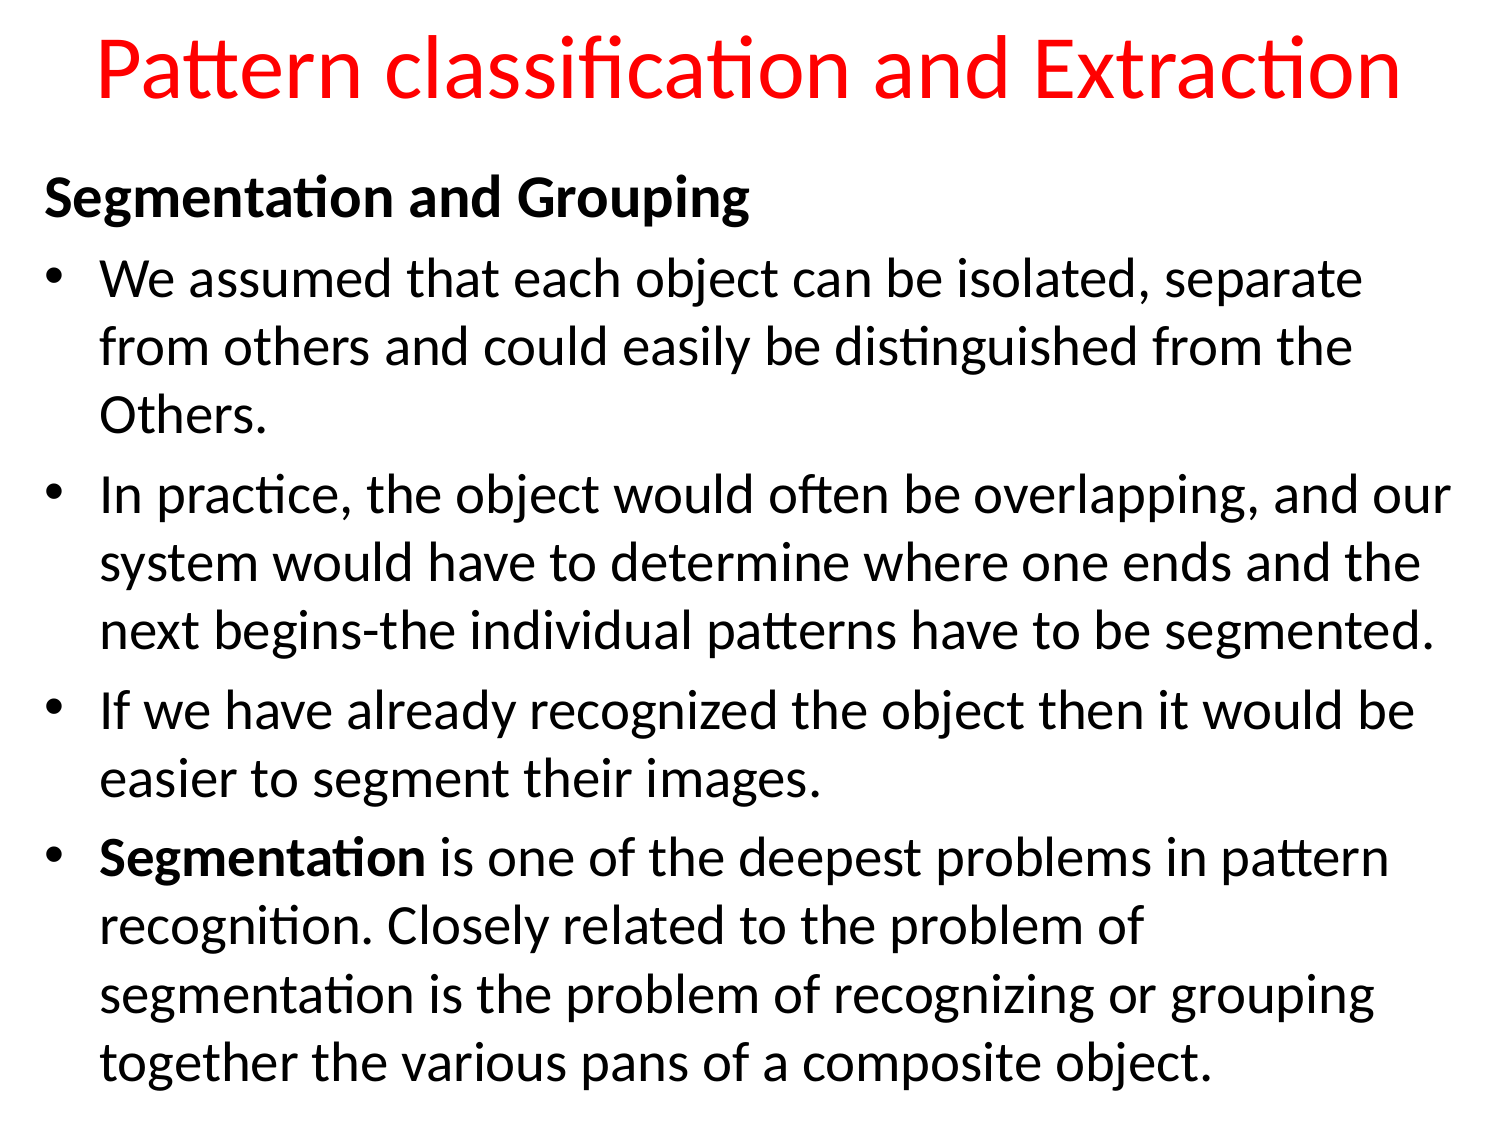

# Pattern classification and Extraction
Segmentation and Grouping
We assumed that each object can be isolated, separate from others and could easily be distinguished from the Others.
In practice, the object would often be overlapping, and our system would have to determine where one ends and the next begins-the individual patterns have to be segmented.
If we have already recognized the object then it would be easier to segment their images.
Segmentation is one of the deepest problems in pattern recognition. Closely related to the problem of segmentation is the problem of recognizing or grouping together the various pans of a composite object.